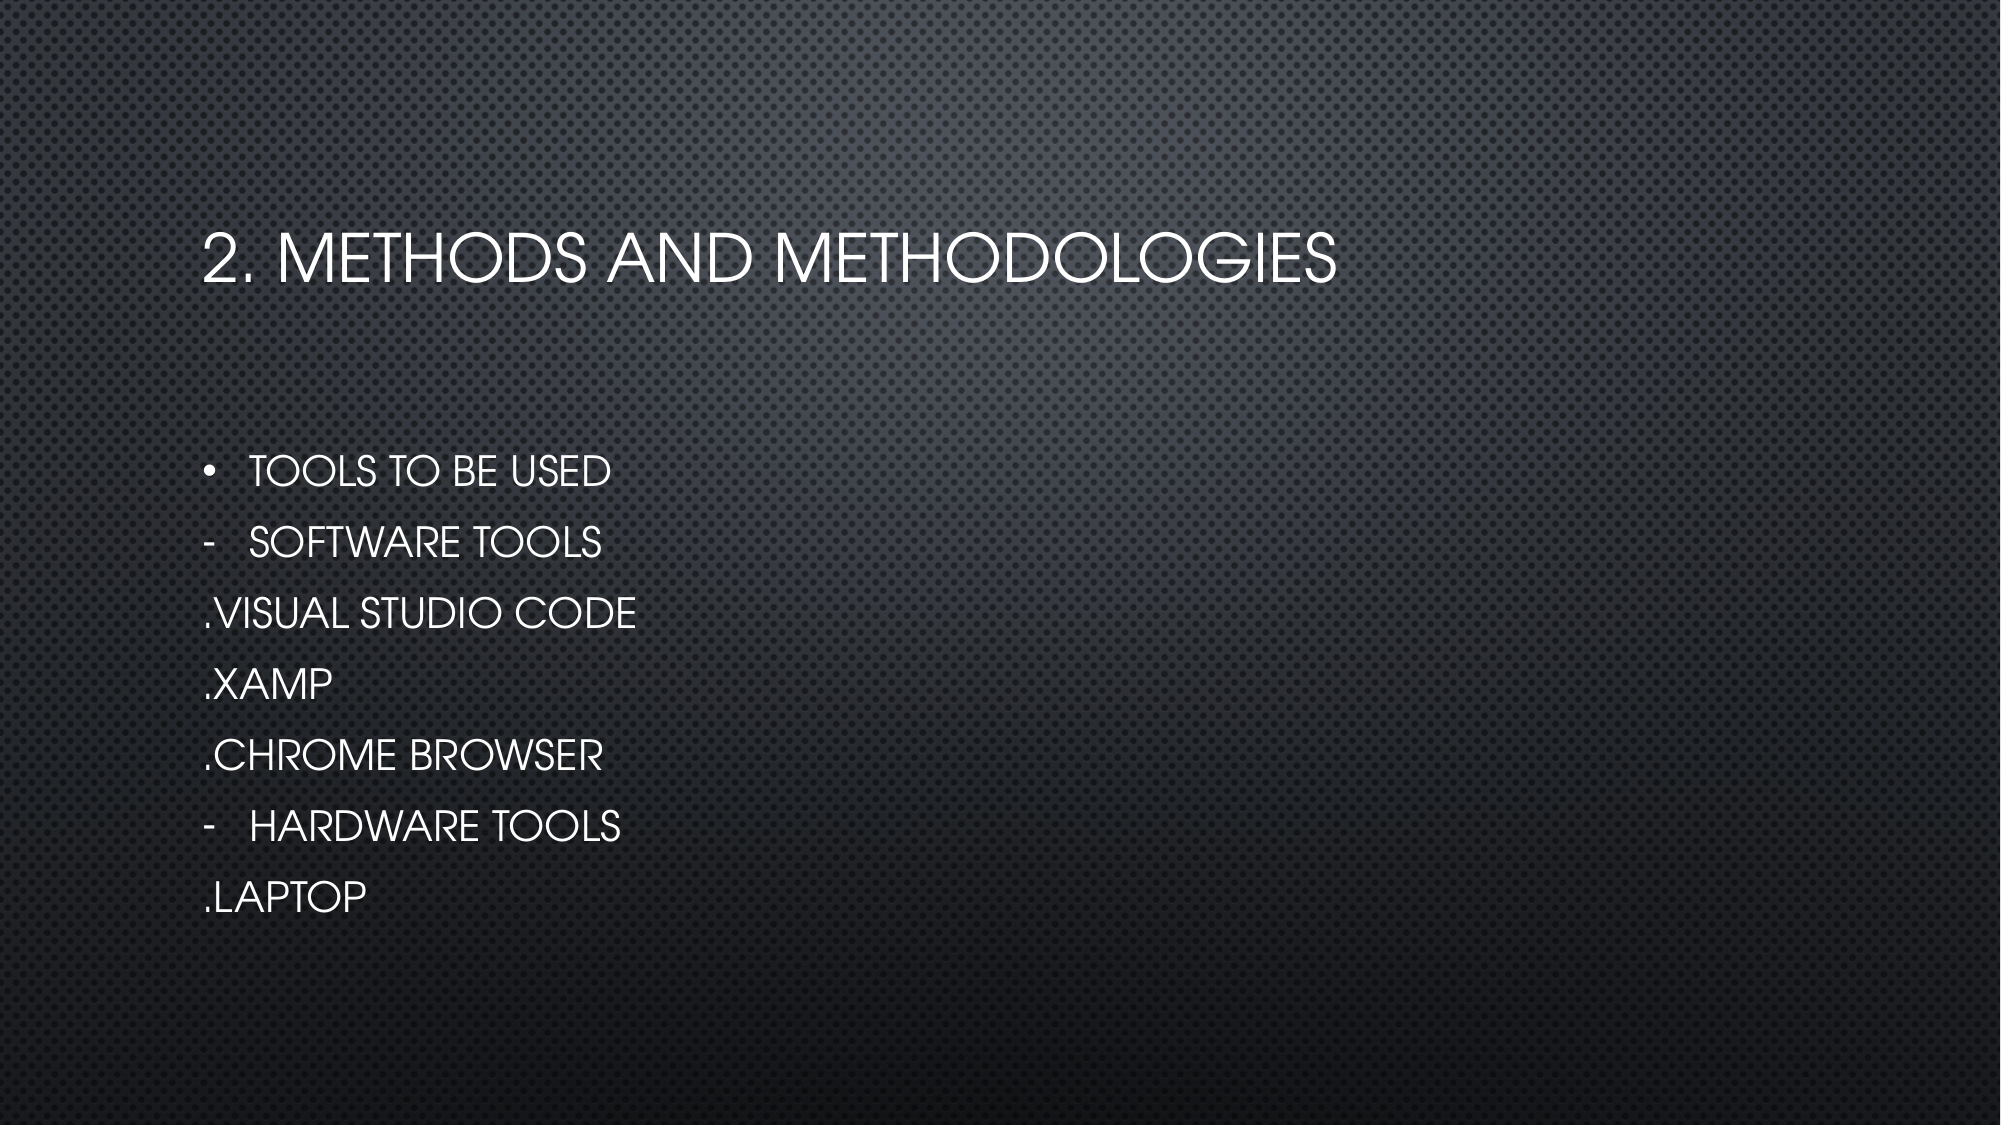

# 2. Methods and methodologies
Tools to be used
Software tools
.visual studio code
.xamp
.chrome browser
Hardware tools
.laptop